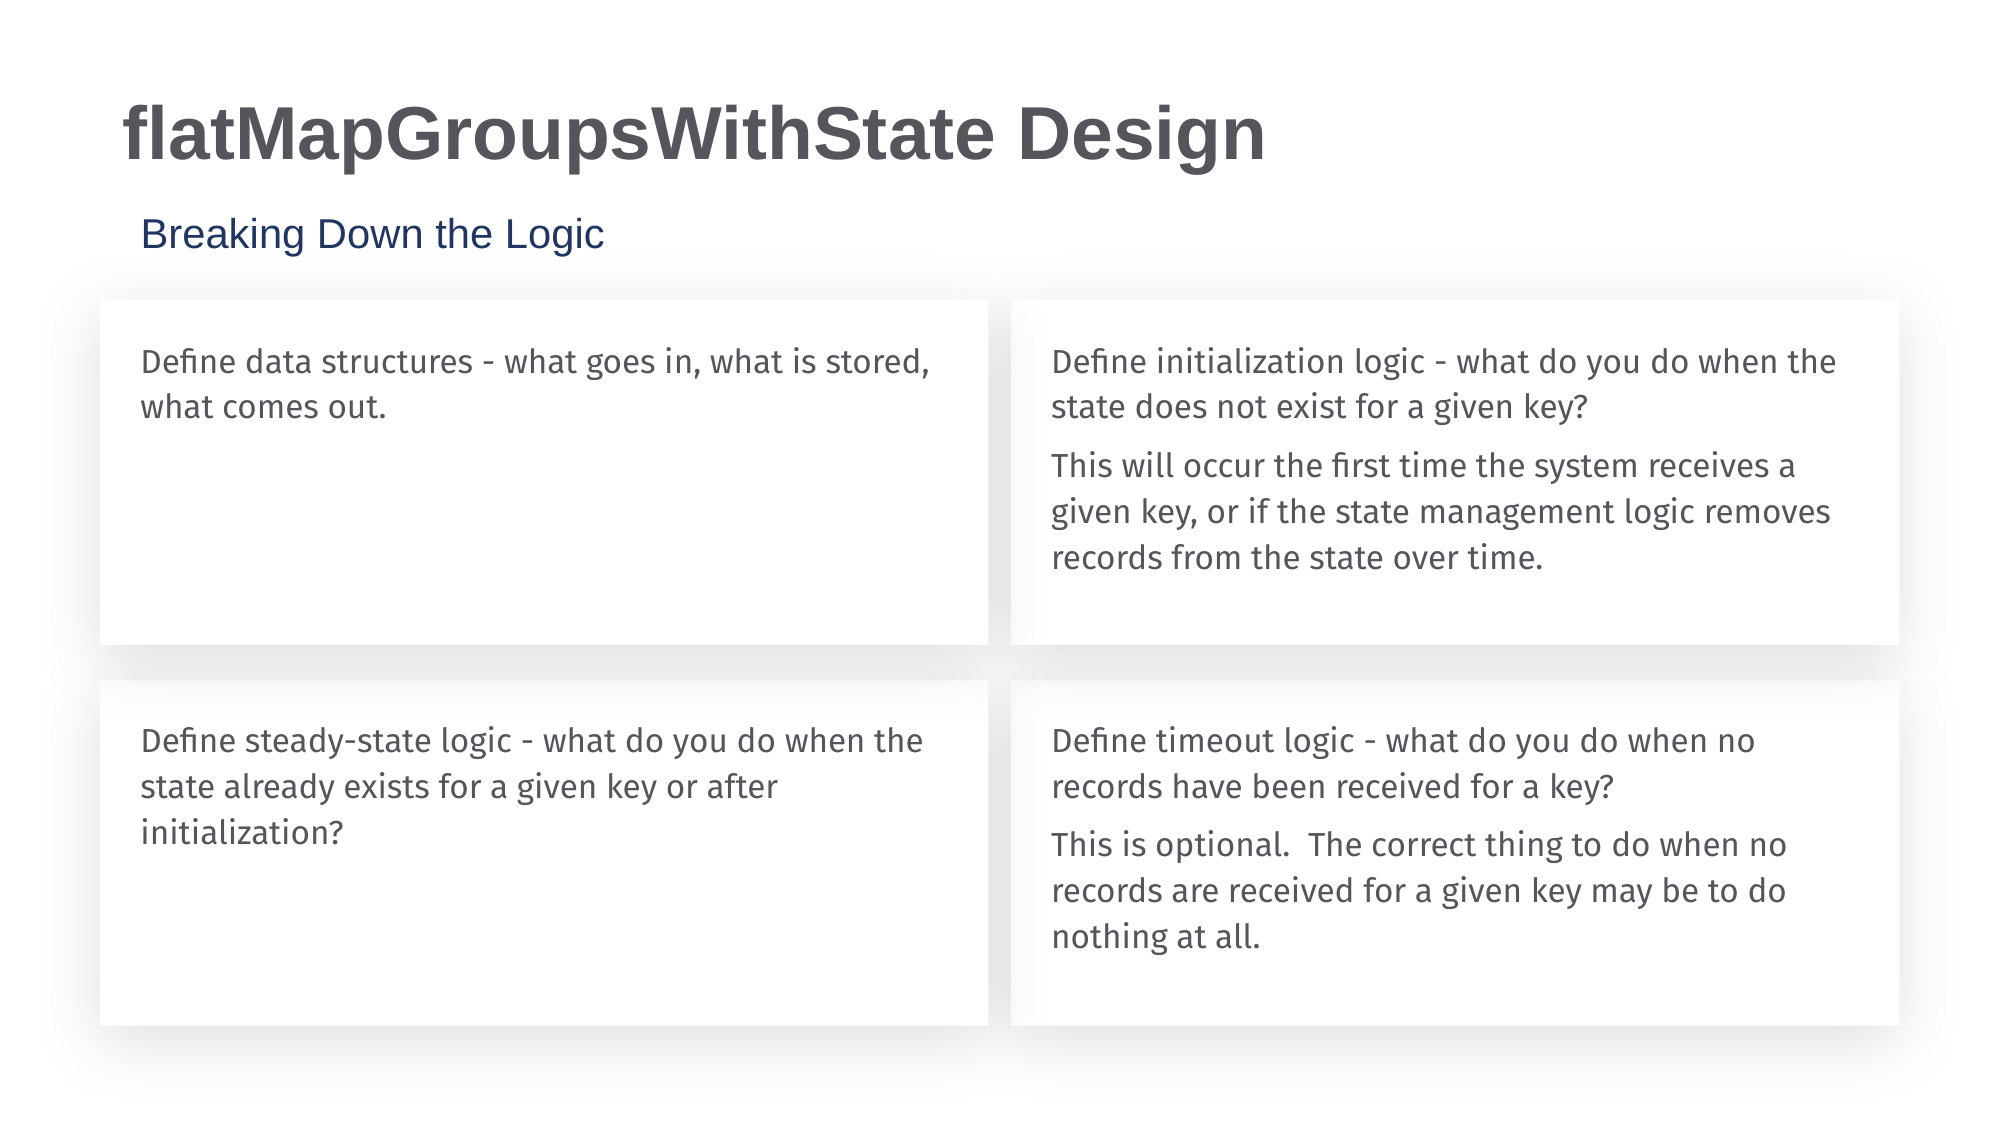

# flatMapGroupsWithState Design
Breaking Down the Logic
Define data structures - what goes in, what is stored, what comes out.

Define initialization logic - what do you do when the state does not exist for a given key?
This will occur the first time the system receives a given key, or if the state management logic removes records from the state over time.

Define steady-state logic - what do you do when the state already exists for a given key or after initialization?

Define timeout logic - what do you do when no records have been received for a key?
This is optional.  The correct thing to do when no records are received for a given key may be to do nothing at all.